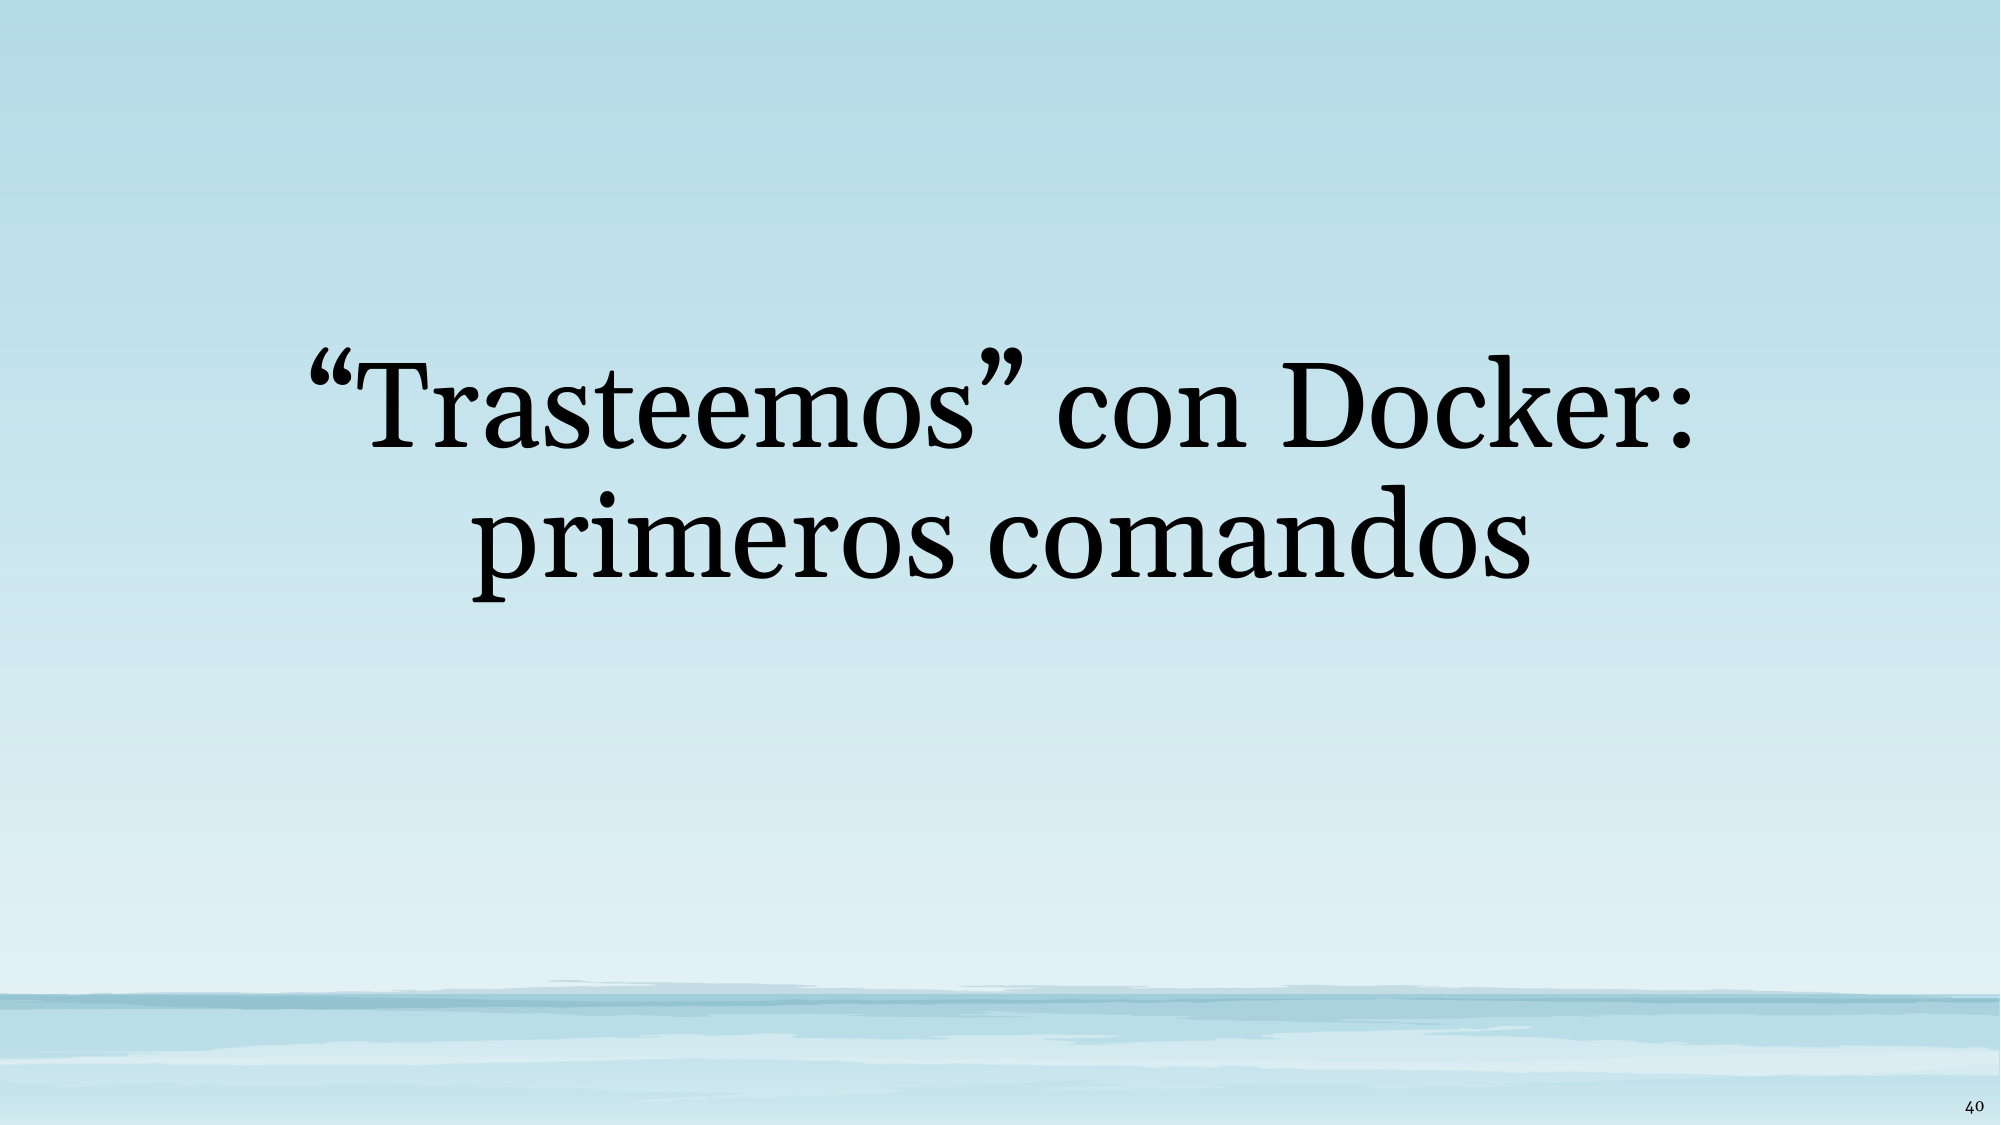

# “Trasteemos” con Docker: primeros comandos
40